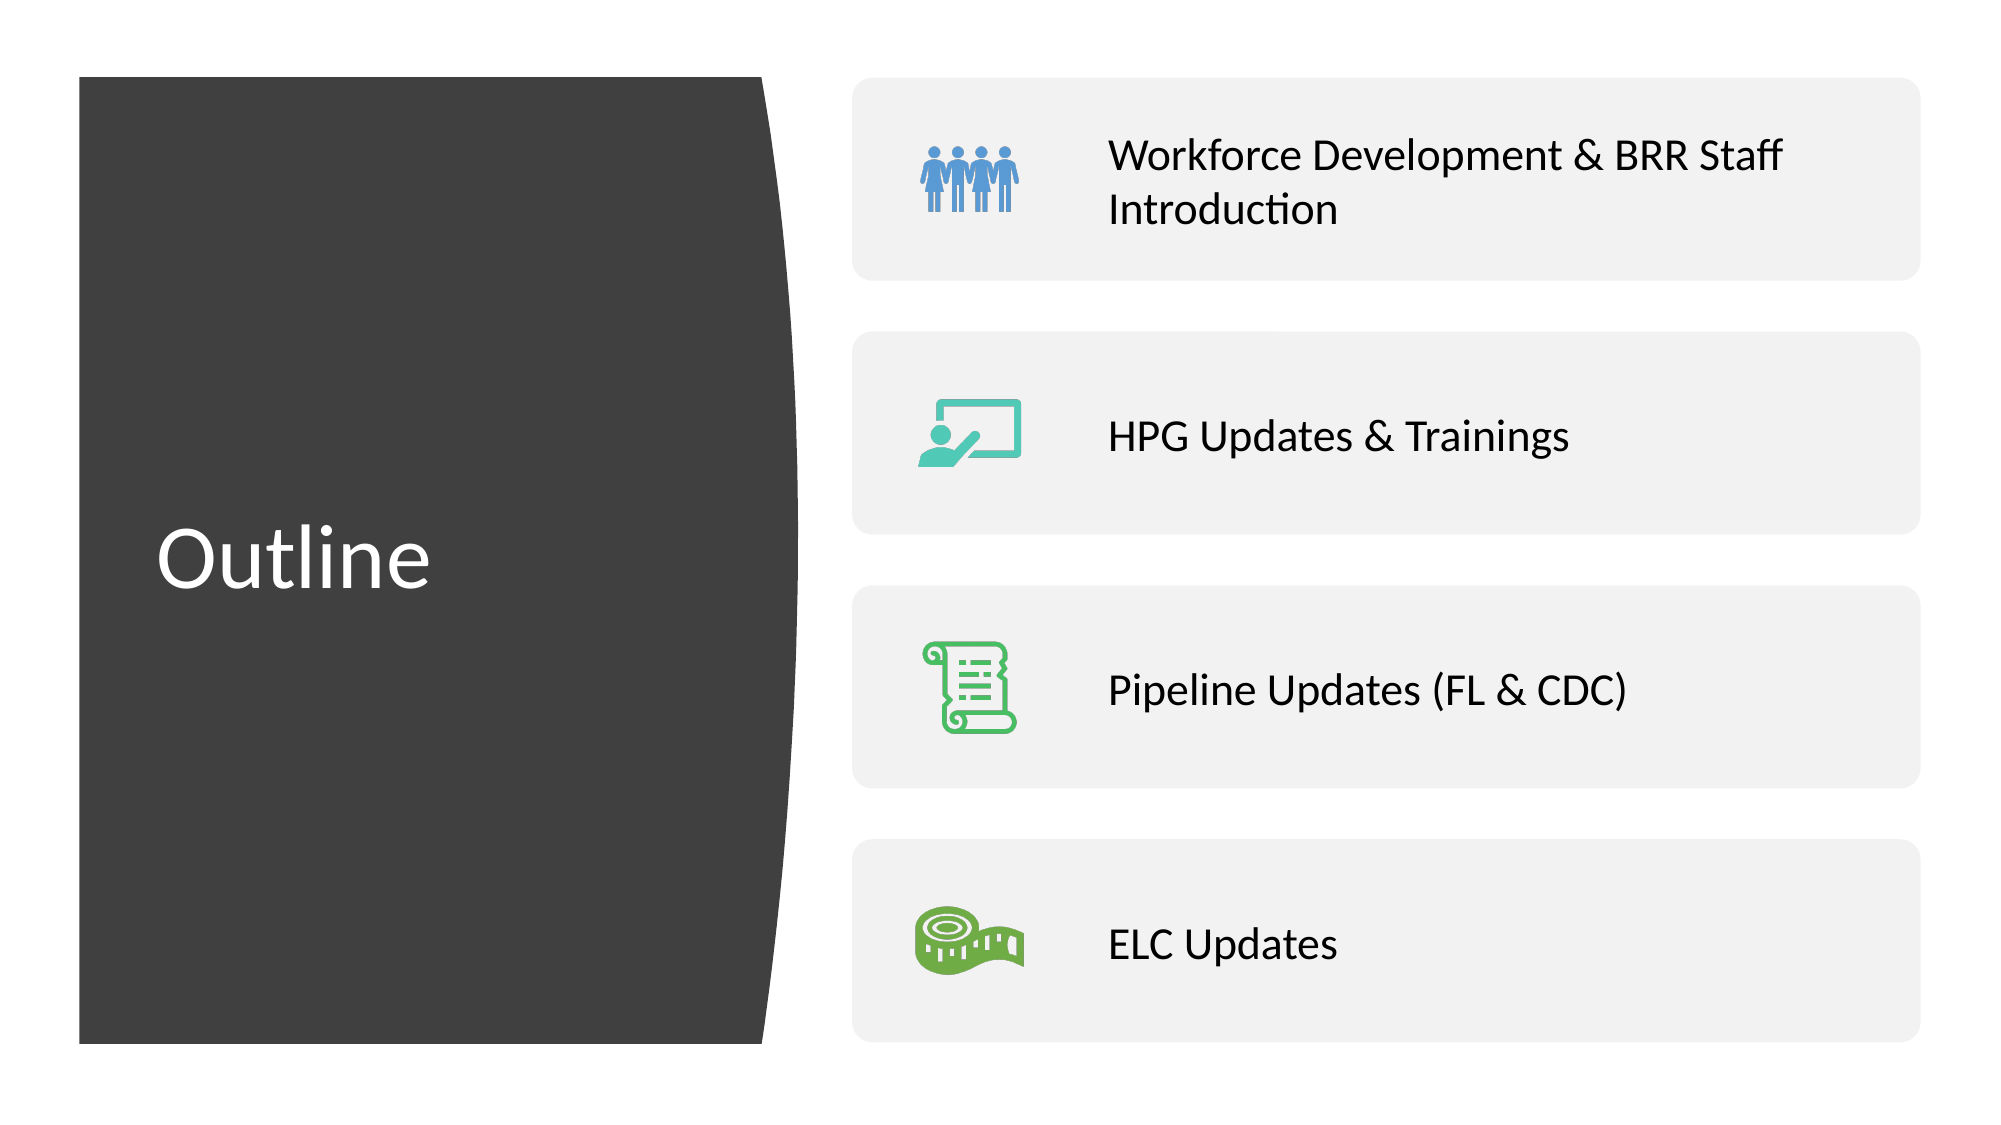

Workforce Development & BRR Staff Introduction
HPG Updates & Trainings
Pipeline Updates (FL & CDC)
ELC Updates

# Outline